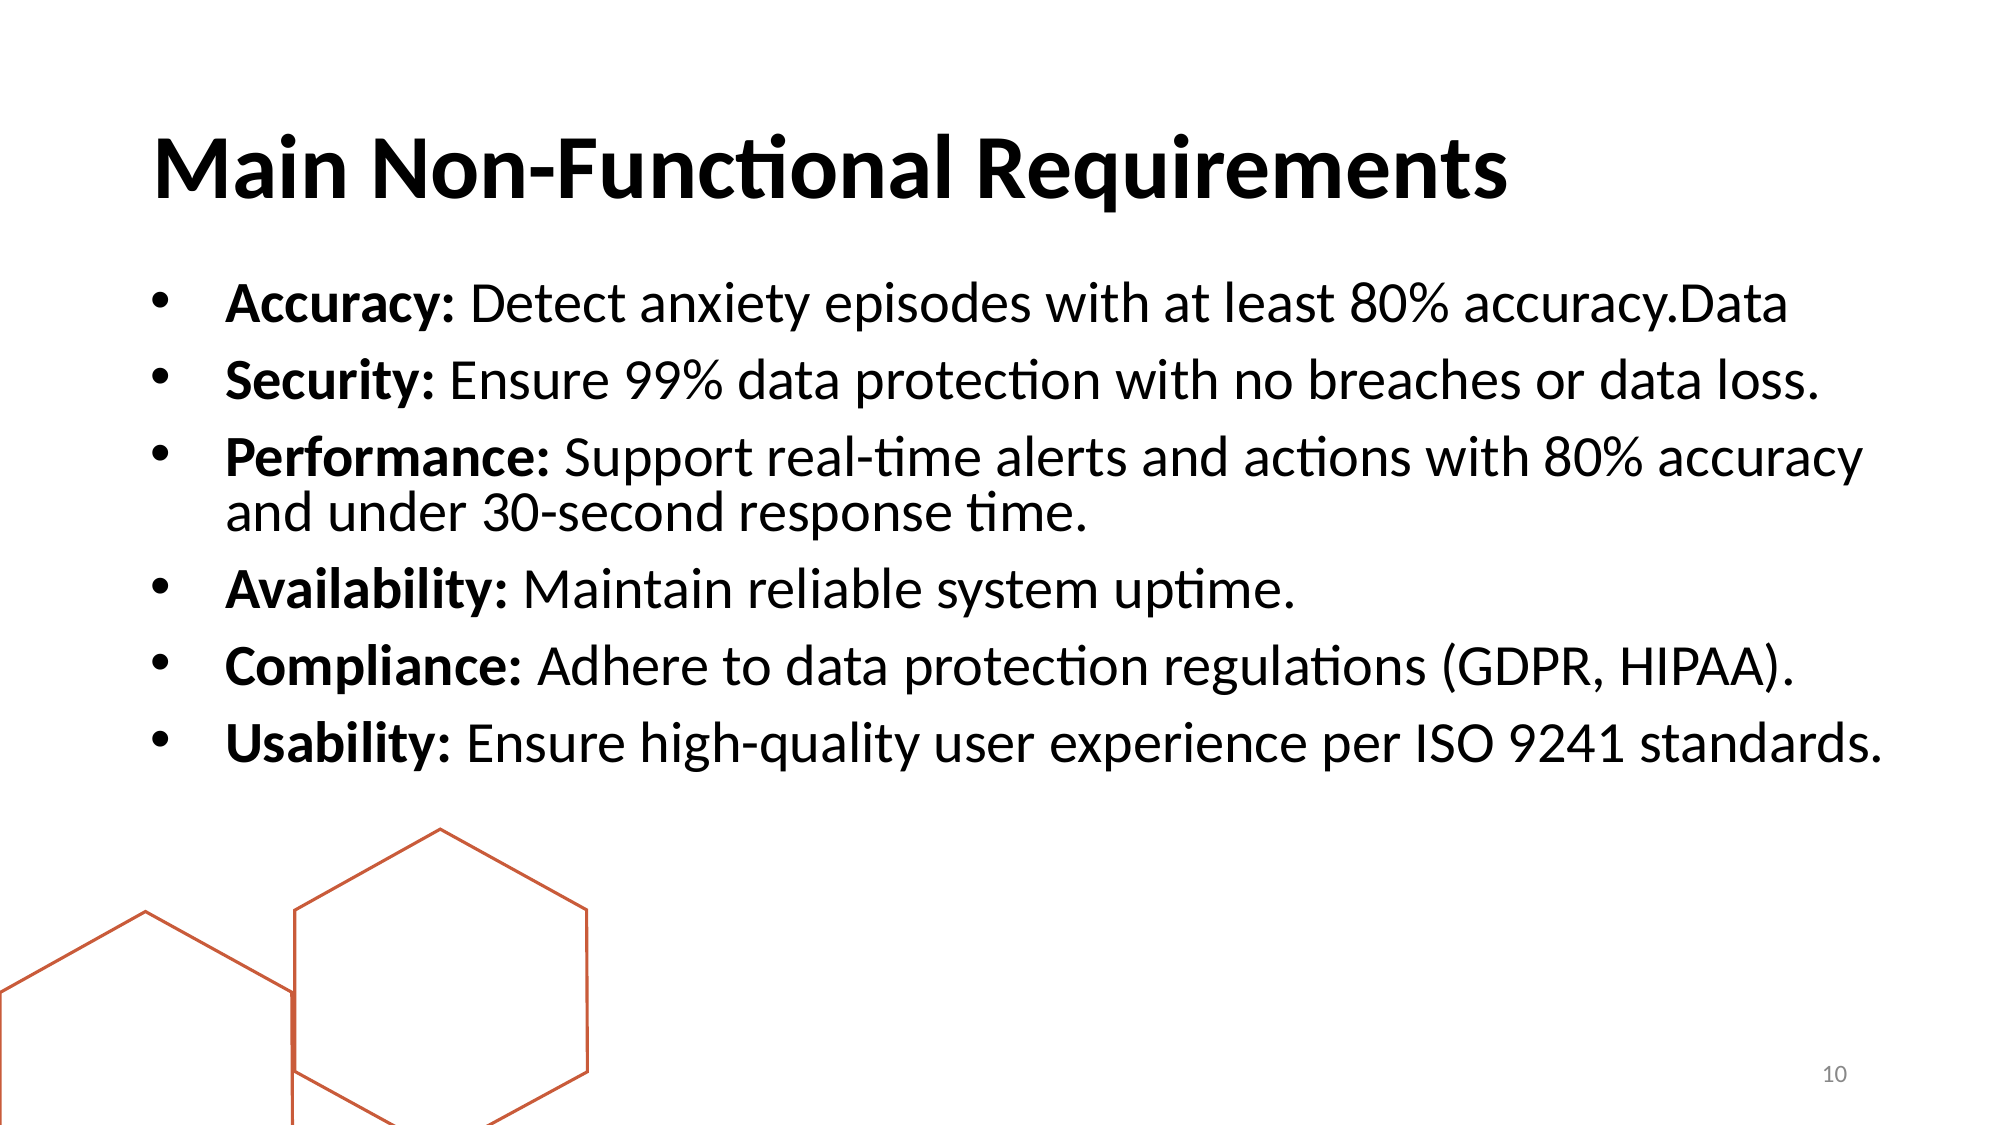

# Main Non-Functional Requirements
Accuracy: Detect anxiety episodes with at least 80% accuracy.Data
Security: Ensure 99% data protection with no breaches or data loss.
Performance: Support real-time alerts and actions with 80% accuracy and under 30-second response time.
Availability: Maintain reliable system uptime.
Compliance: Adhere to data protection regulations (GDPR, HIPAA).
Usability: Ensure high-quality user experience per ISO 9241 standards.

10
10